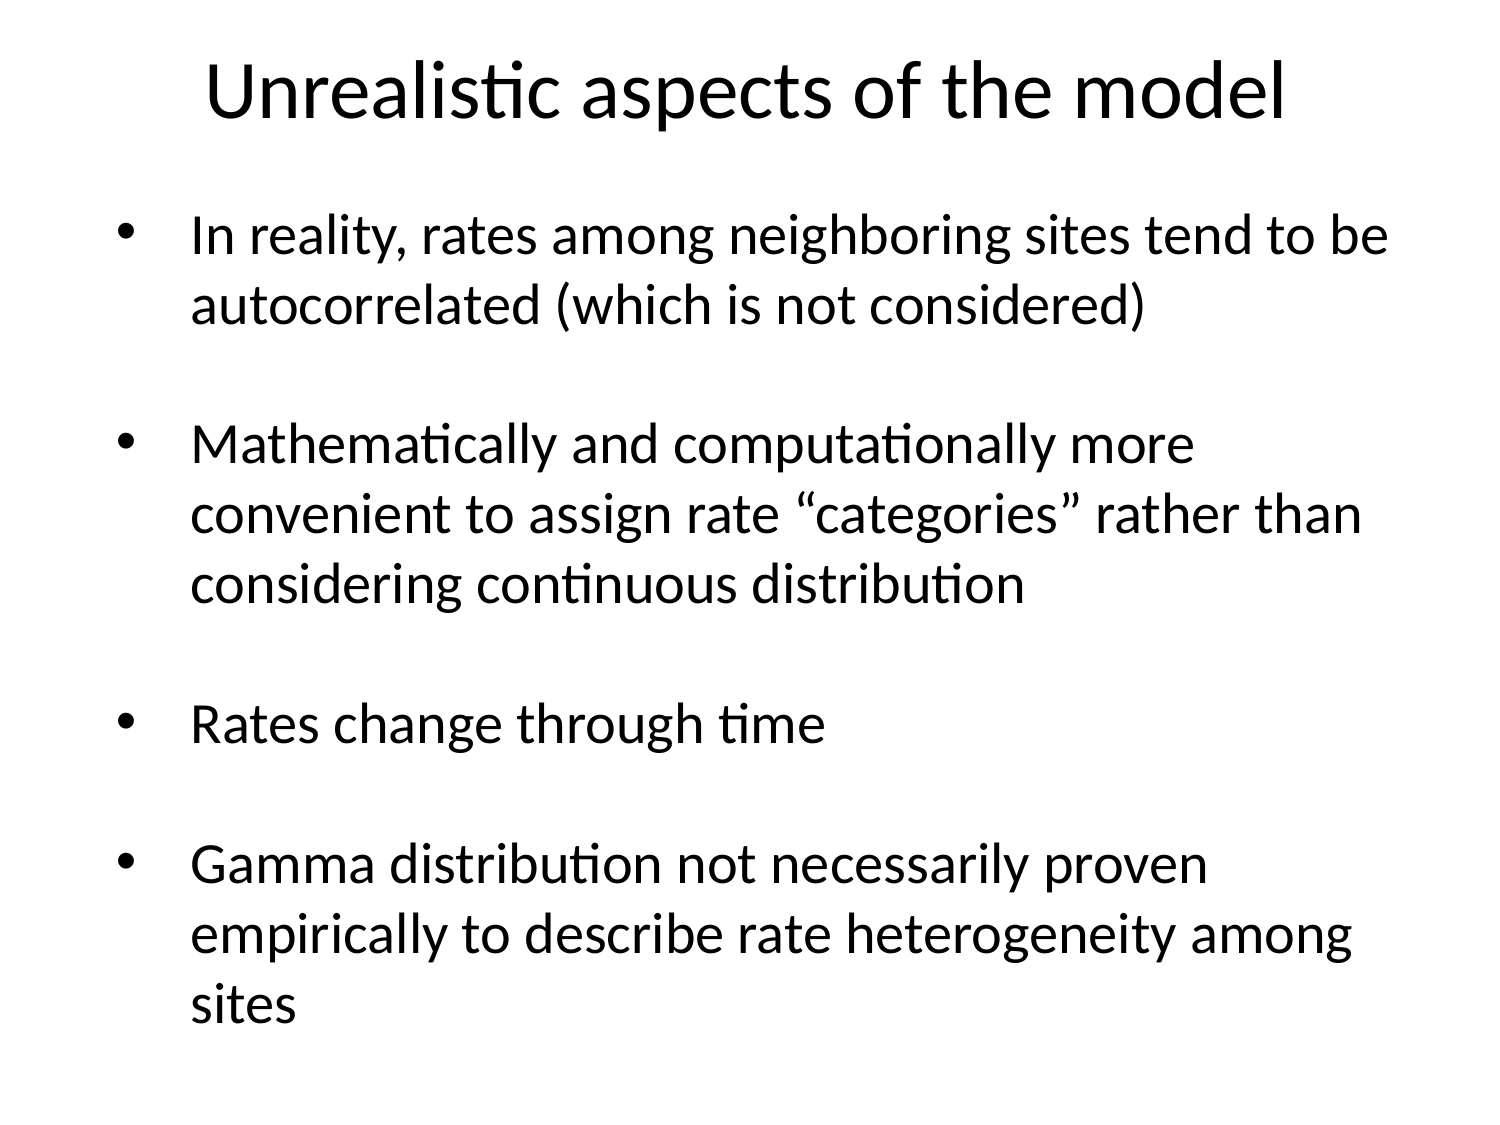

Unrealistic aspects of the model
In reality, rates among neighboring sites tend to be autocorrelated (which is not considered)

Mathematically and computationally more convenient to assign rate “categories” rather than considering continuous distribution

Rates change through time

Gamma distribution not necessarily proven empirically to describe rate heterogeneity among sites